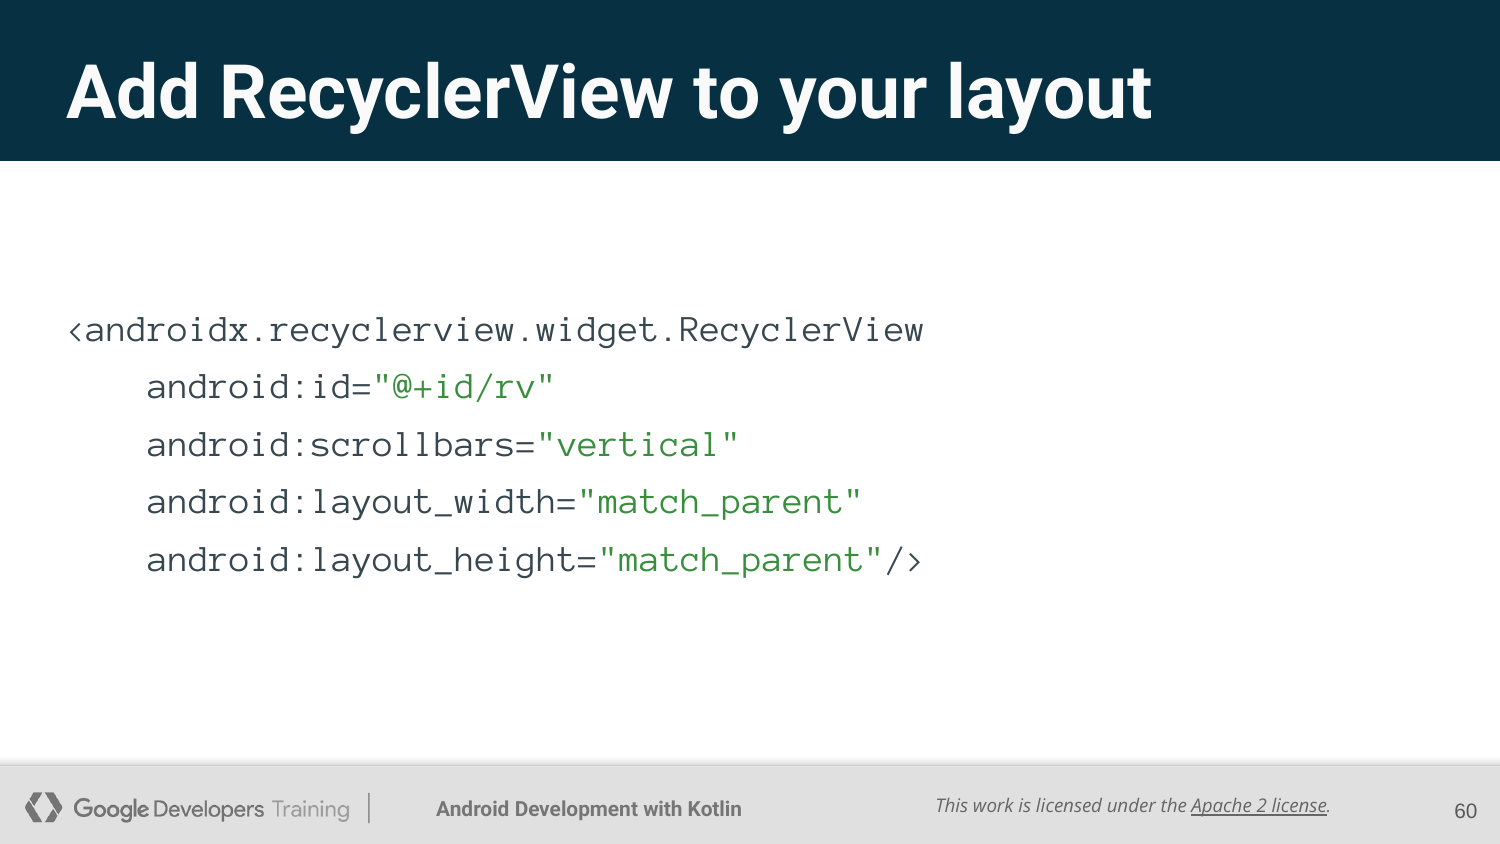

# Add RecyclerView to your layout
<androidx.recyclerview.widget.RecyclerView
    android:id="@+id/rv"
    android:scrollbars="vertical"
    android:layout_width="match_parent"
    android:layout_height="match_parent"/>
60